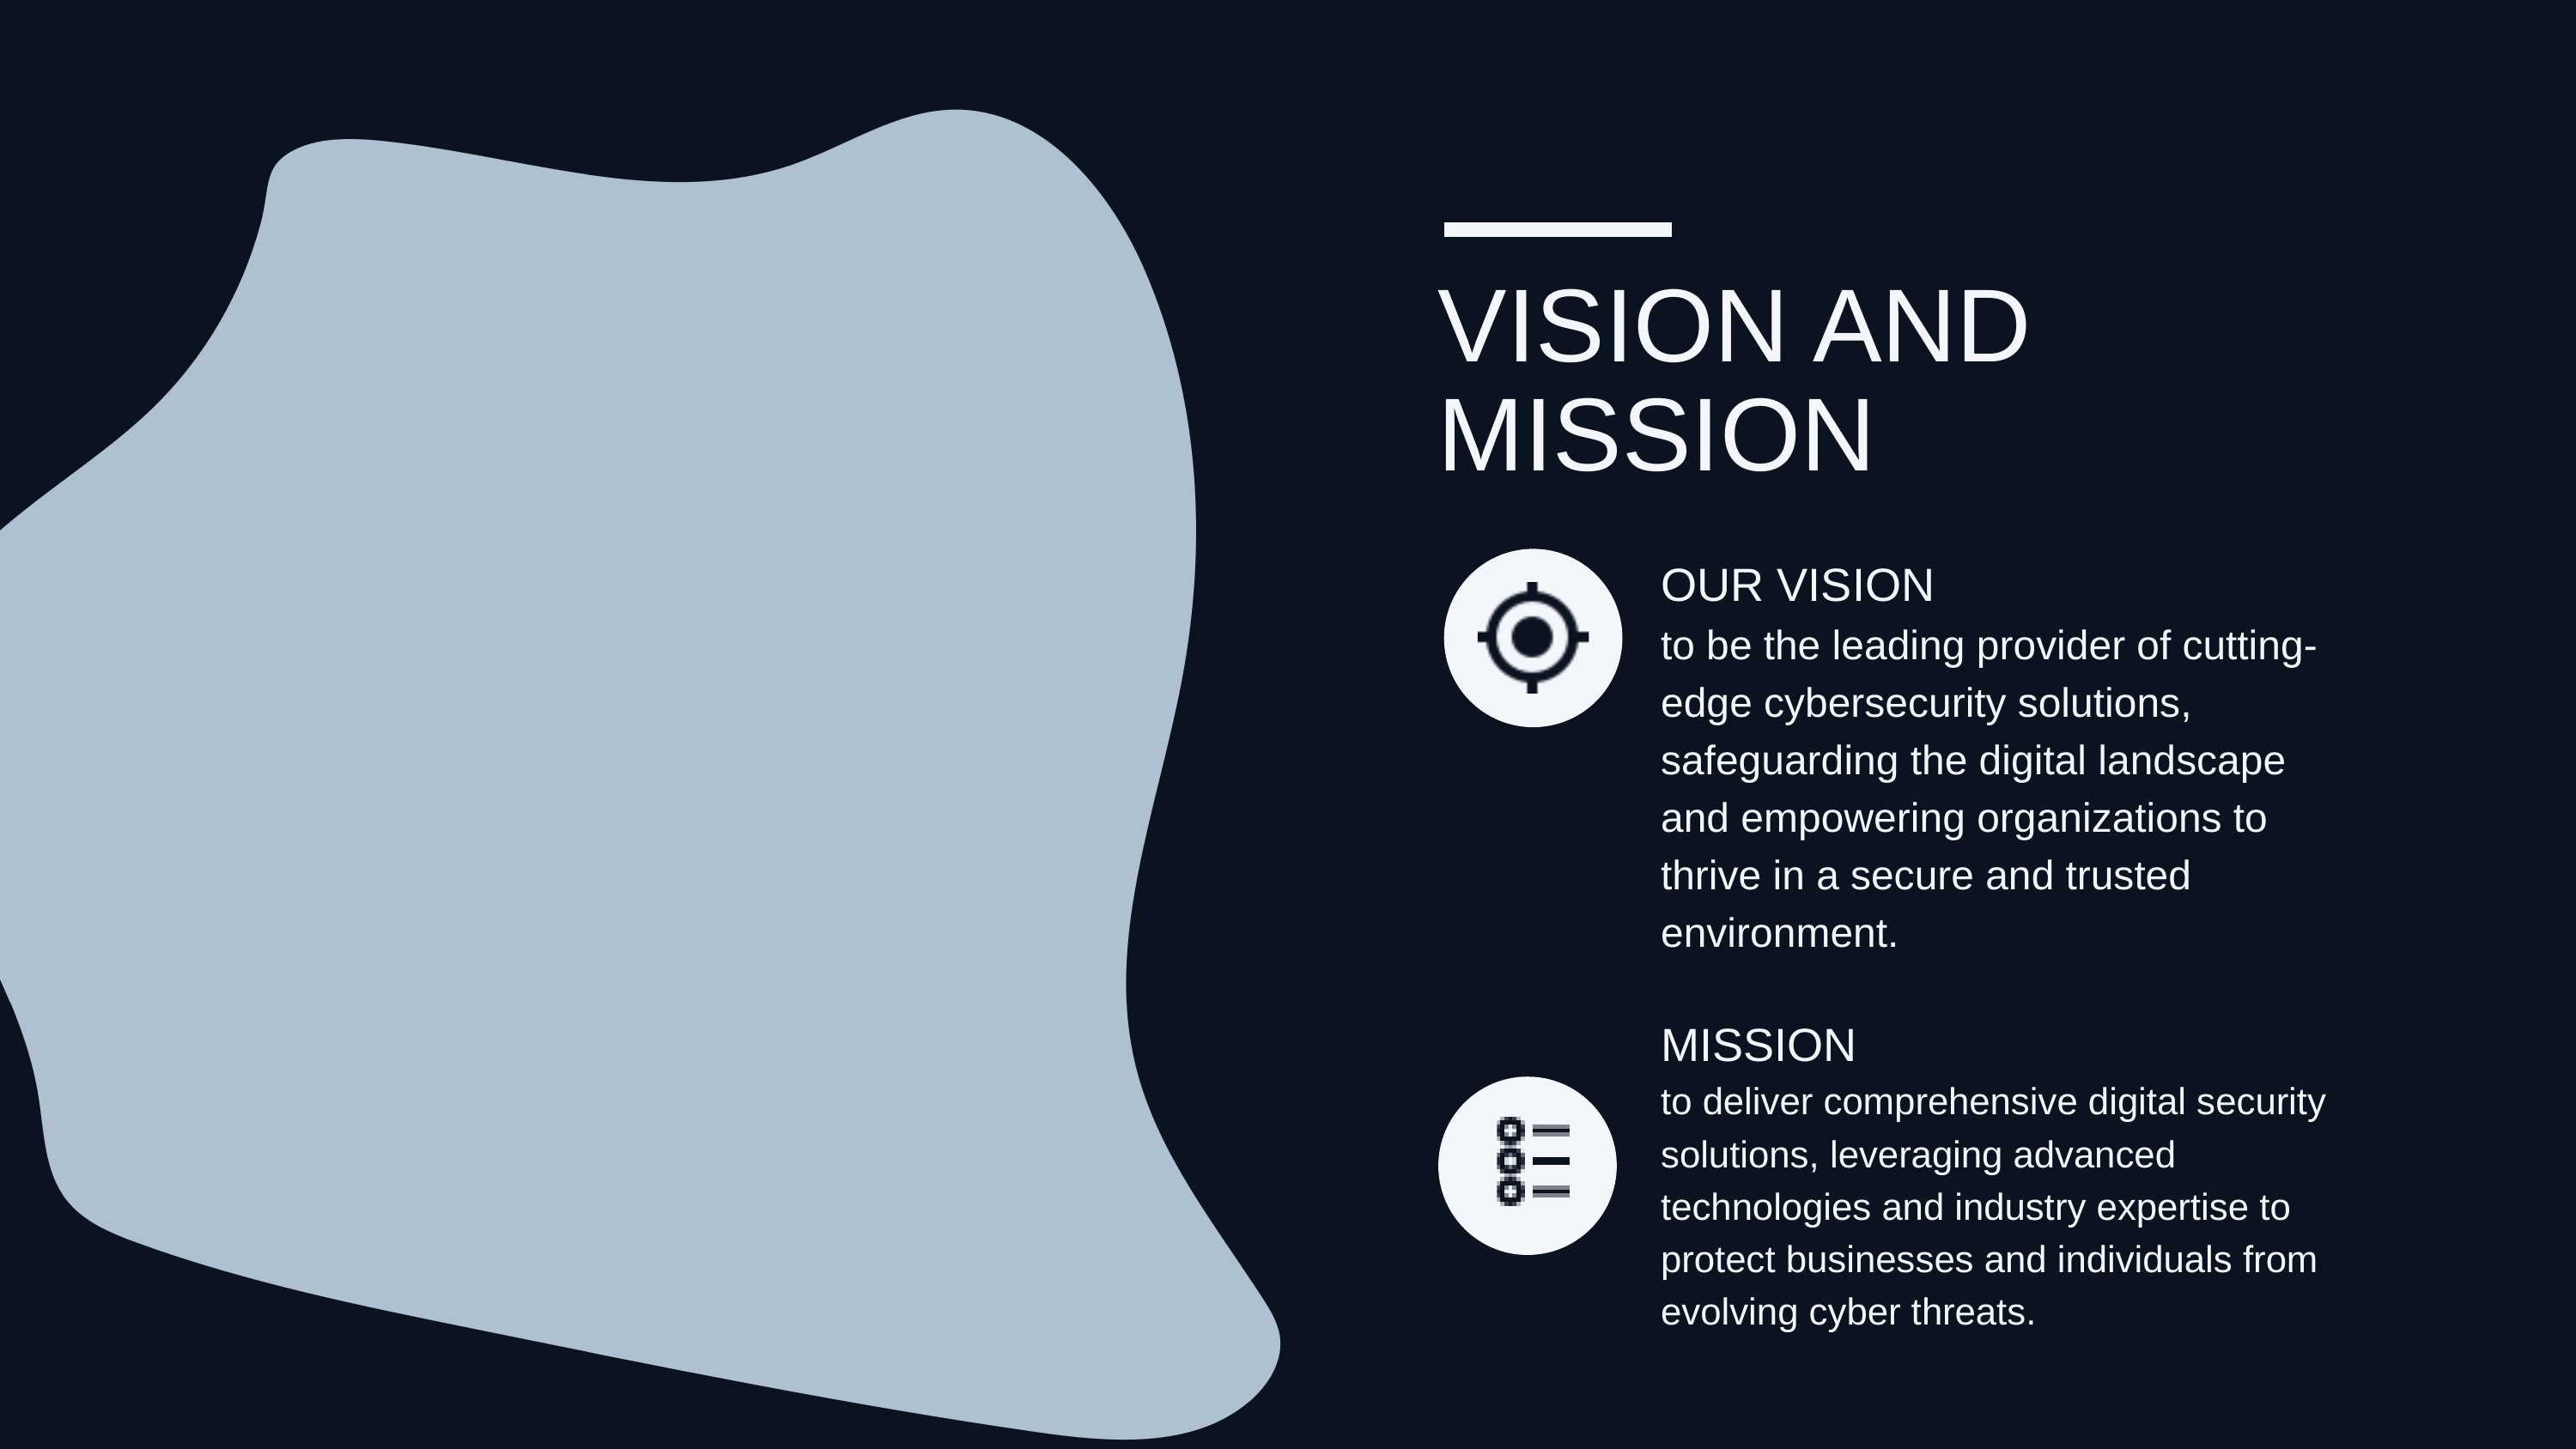

VISION AND MISSION

OUR VISION

to be the leading provider of cutting-edge cybersecurity solutions, safeguarding the digital landscape and empowering organizations to thrive in a secure and trusted environment.
MISSION
to deliver comprehensive digital security solutions, leveraging advanced technologies and industry expertise to protect businesses and individuals from evolving cyber threats.